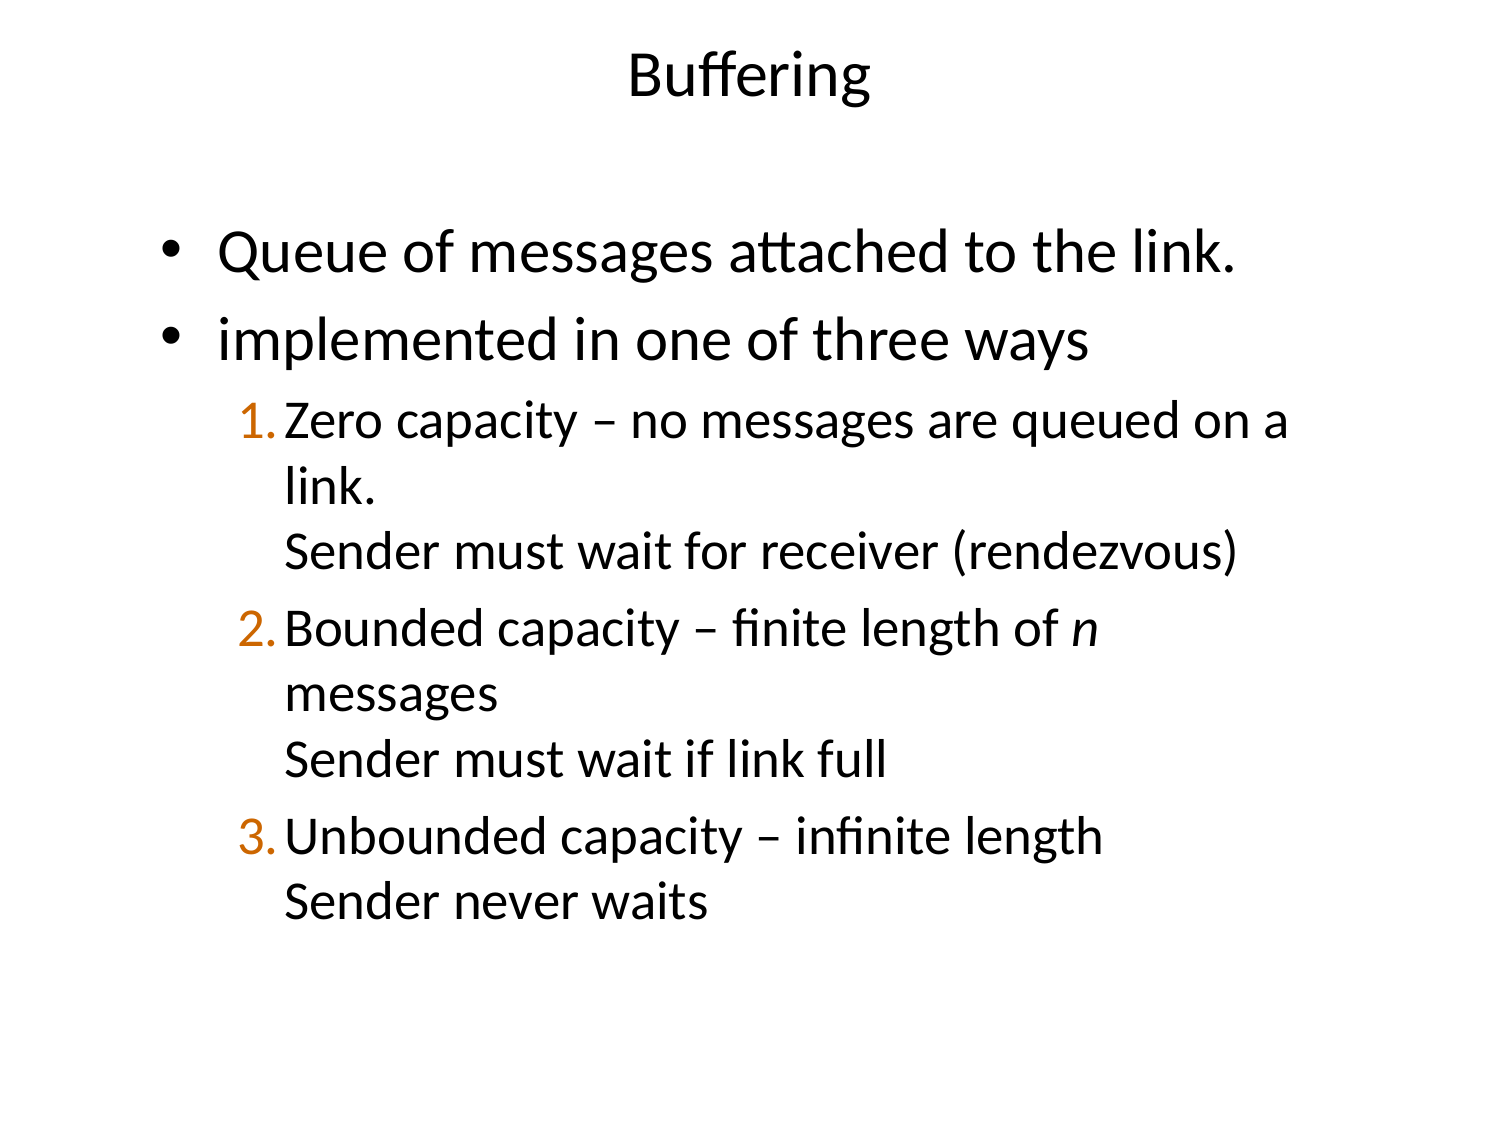

# Buffering
Queue of messages attached to the link.
implemented in one of three ways
1.	Zero capacity – no messages are queued on a link.
Sender must wait for receiver (rendezvous)
2.	Bounded capacity – finite length of n messages
Sender must wait if link full
3.	Unbounded capacity – infinite length
Sender never waits